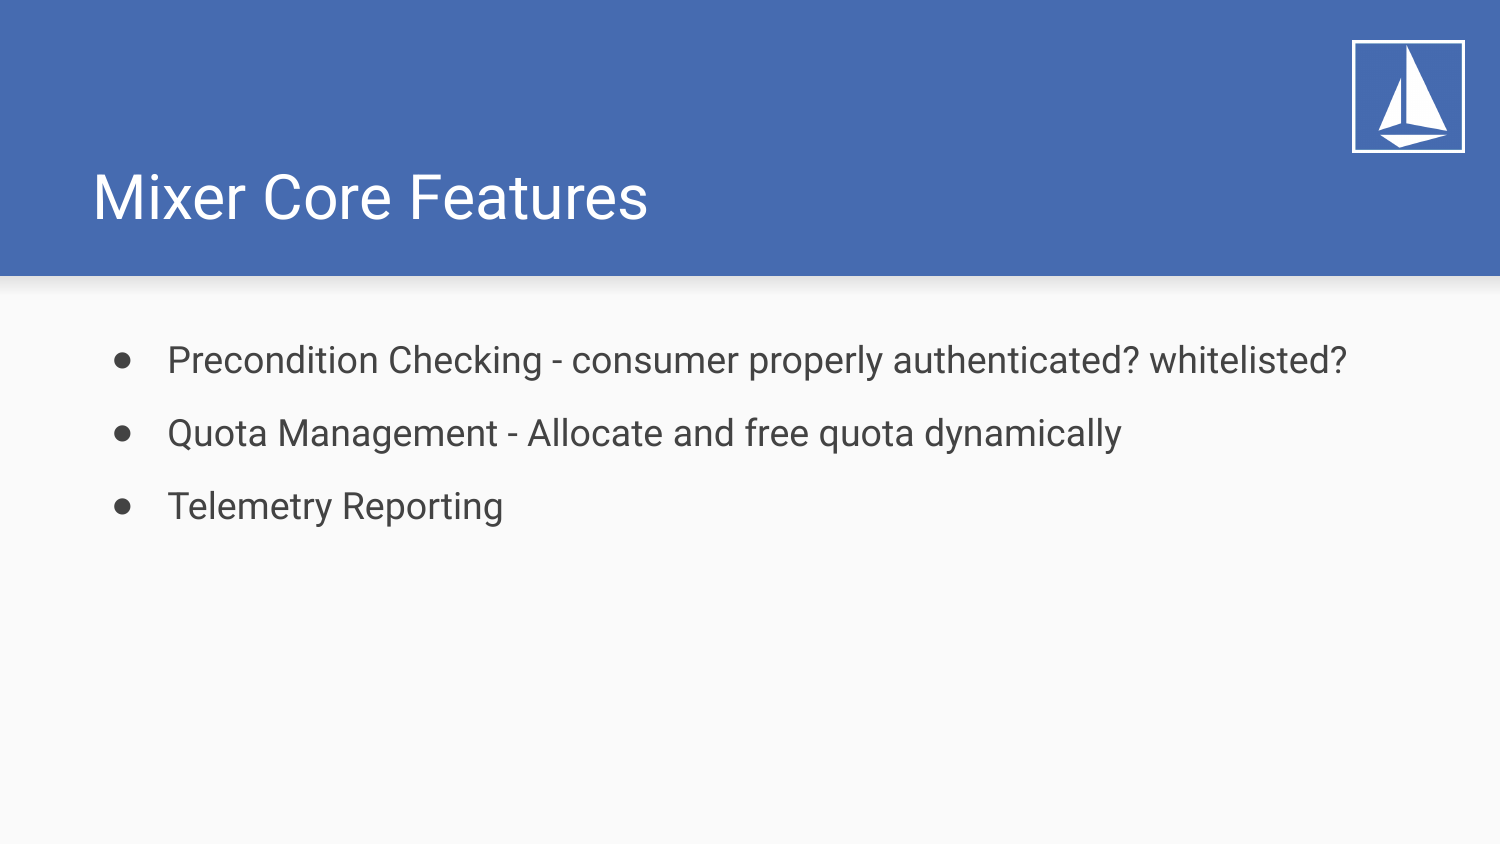

# Mixer Core Features
Precondition Checking - consumer properly authenticated? whitelisted?
Quota Management - Allocate and free quota dynamically
Telemetry Reporting